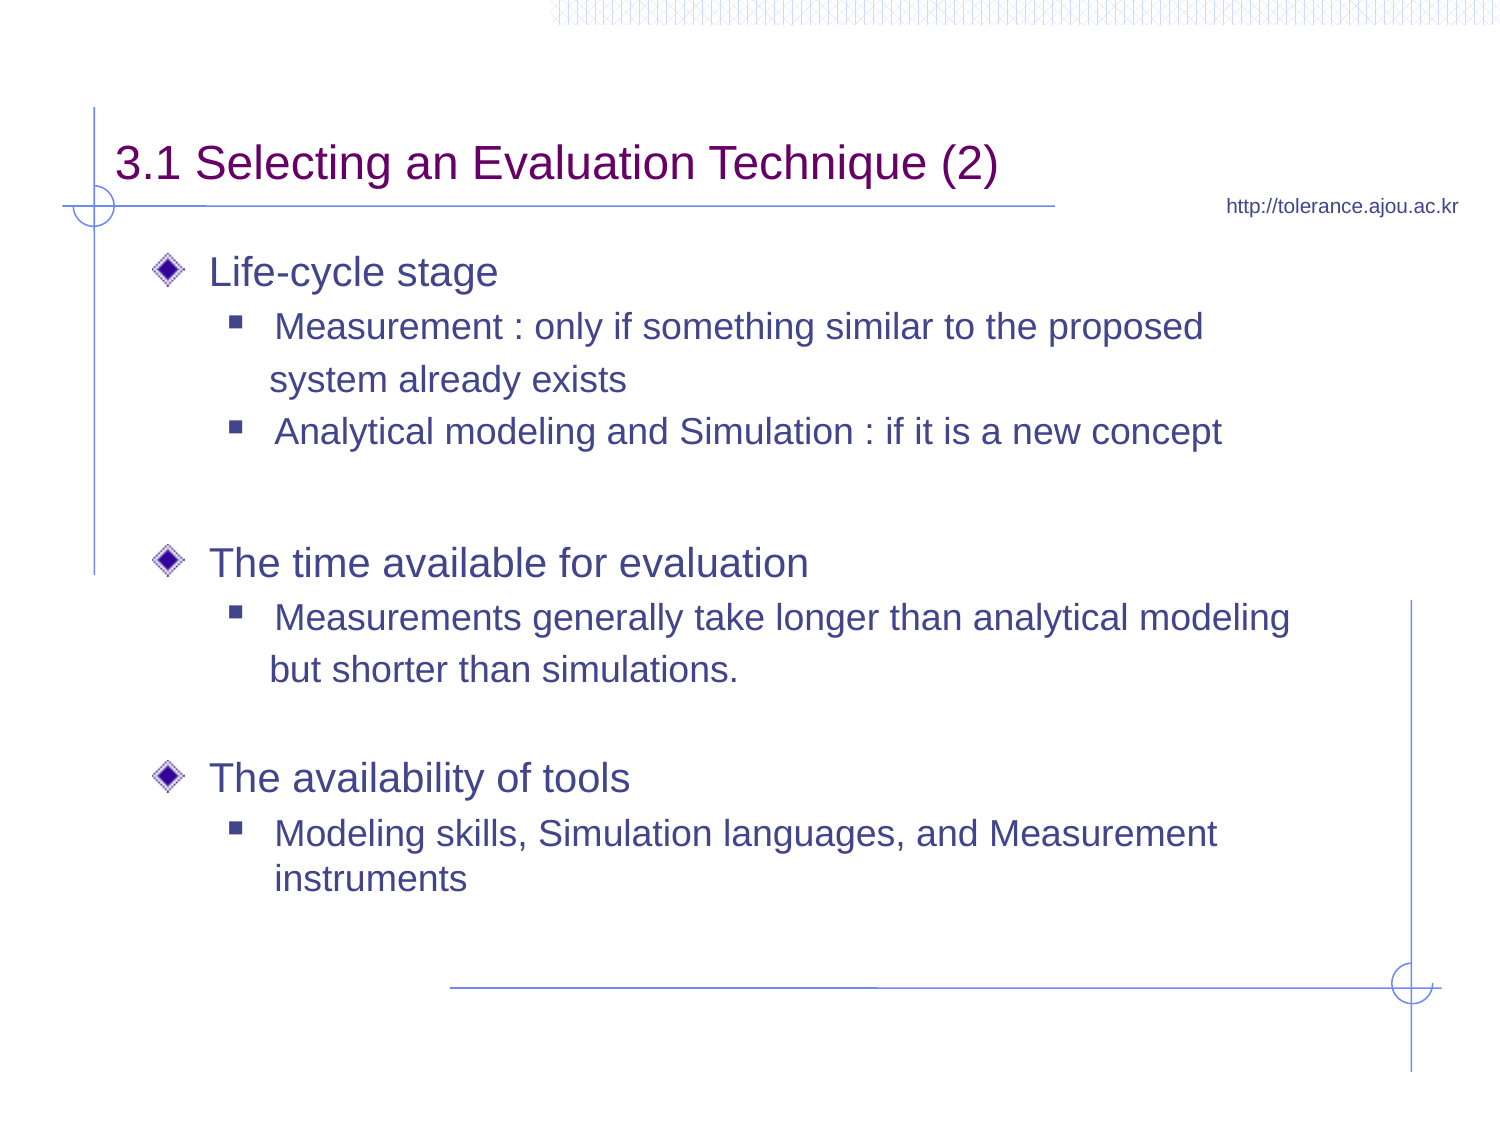

# 3.1 Selecting an Evaluation Technique (2)
Life-cycle stage
Measurement : only if something similar to the proposed
    system already exists
Analytical modeling and Simulation : if it is a new concept

The time available for evaluation
Measurements generally take longer than analytical modeling
    but shorter than simulations.

The availability of tools
Modeling skills, Simulation languages, and Measurement instruments